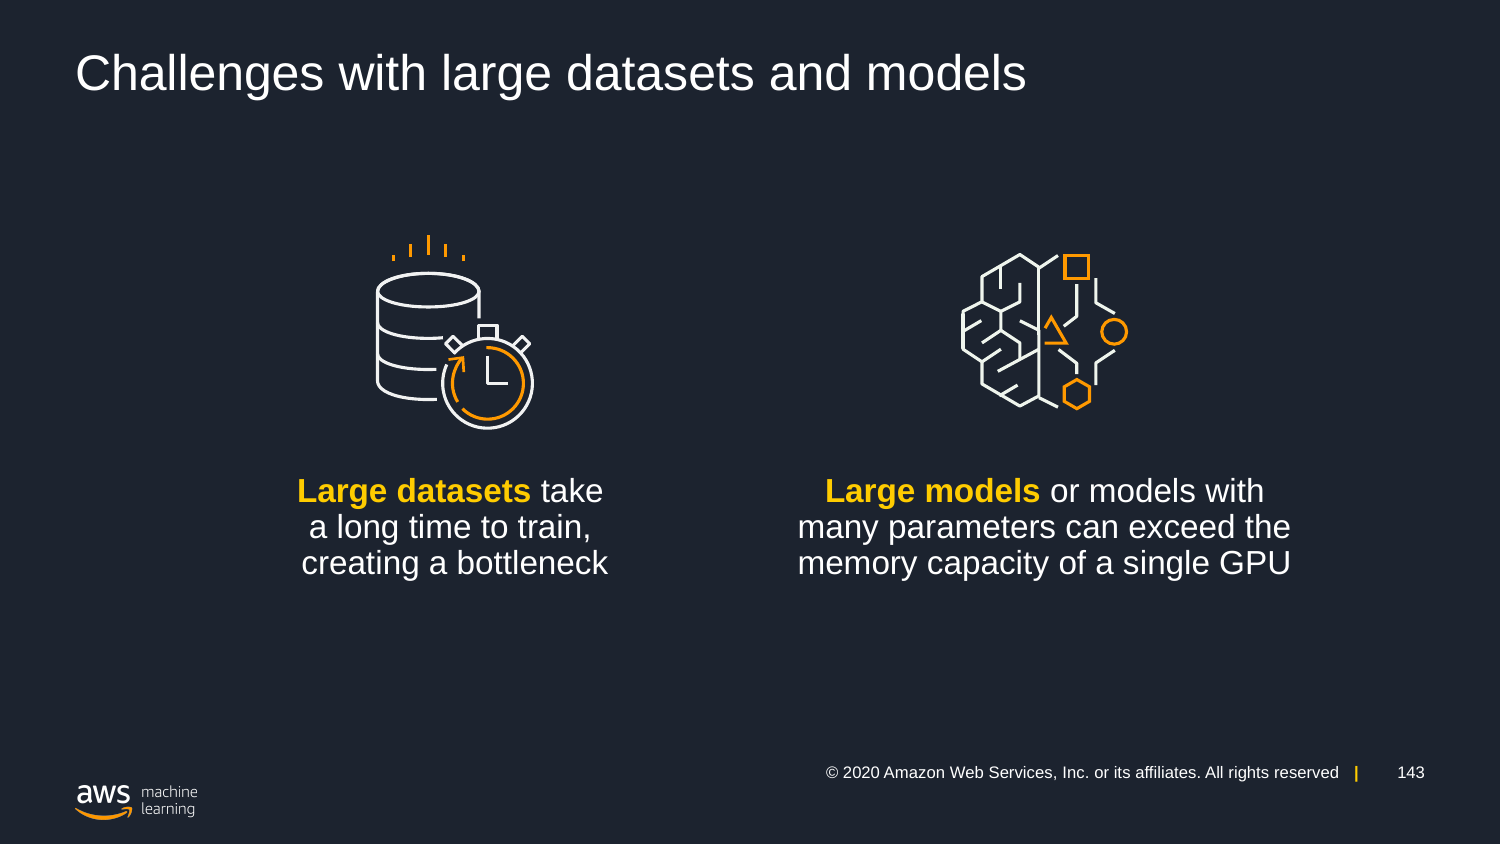

# Challenges with large datasets and models

Large datasets take
a long time to train,
creating a bottleneck
Large models or models with many parameters can exceed the memory capacity of a single GPU